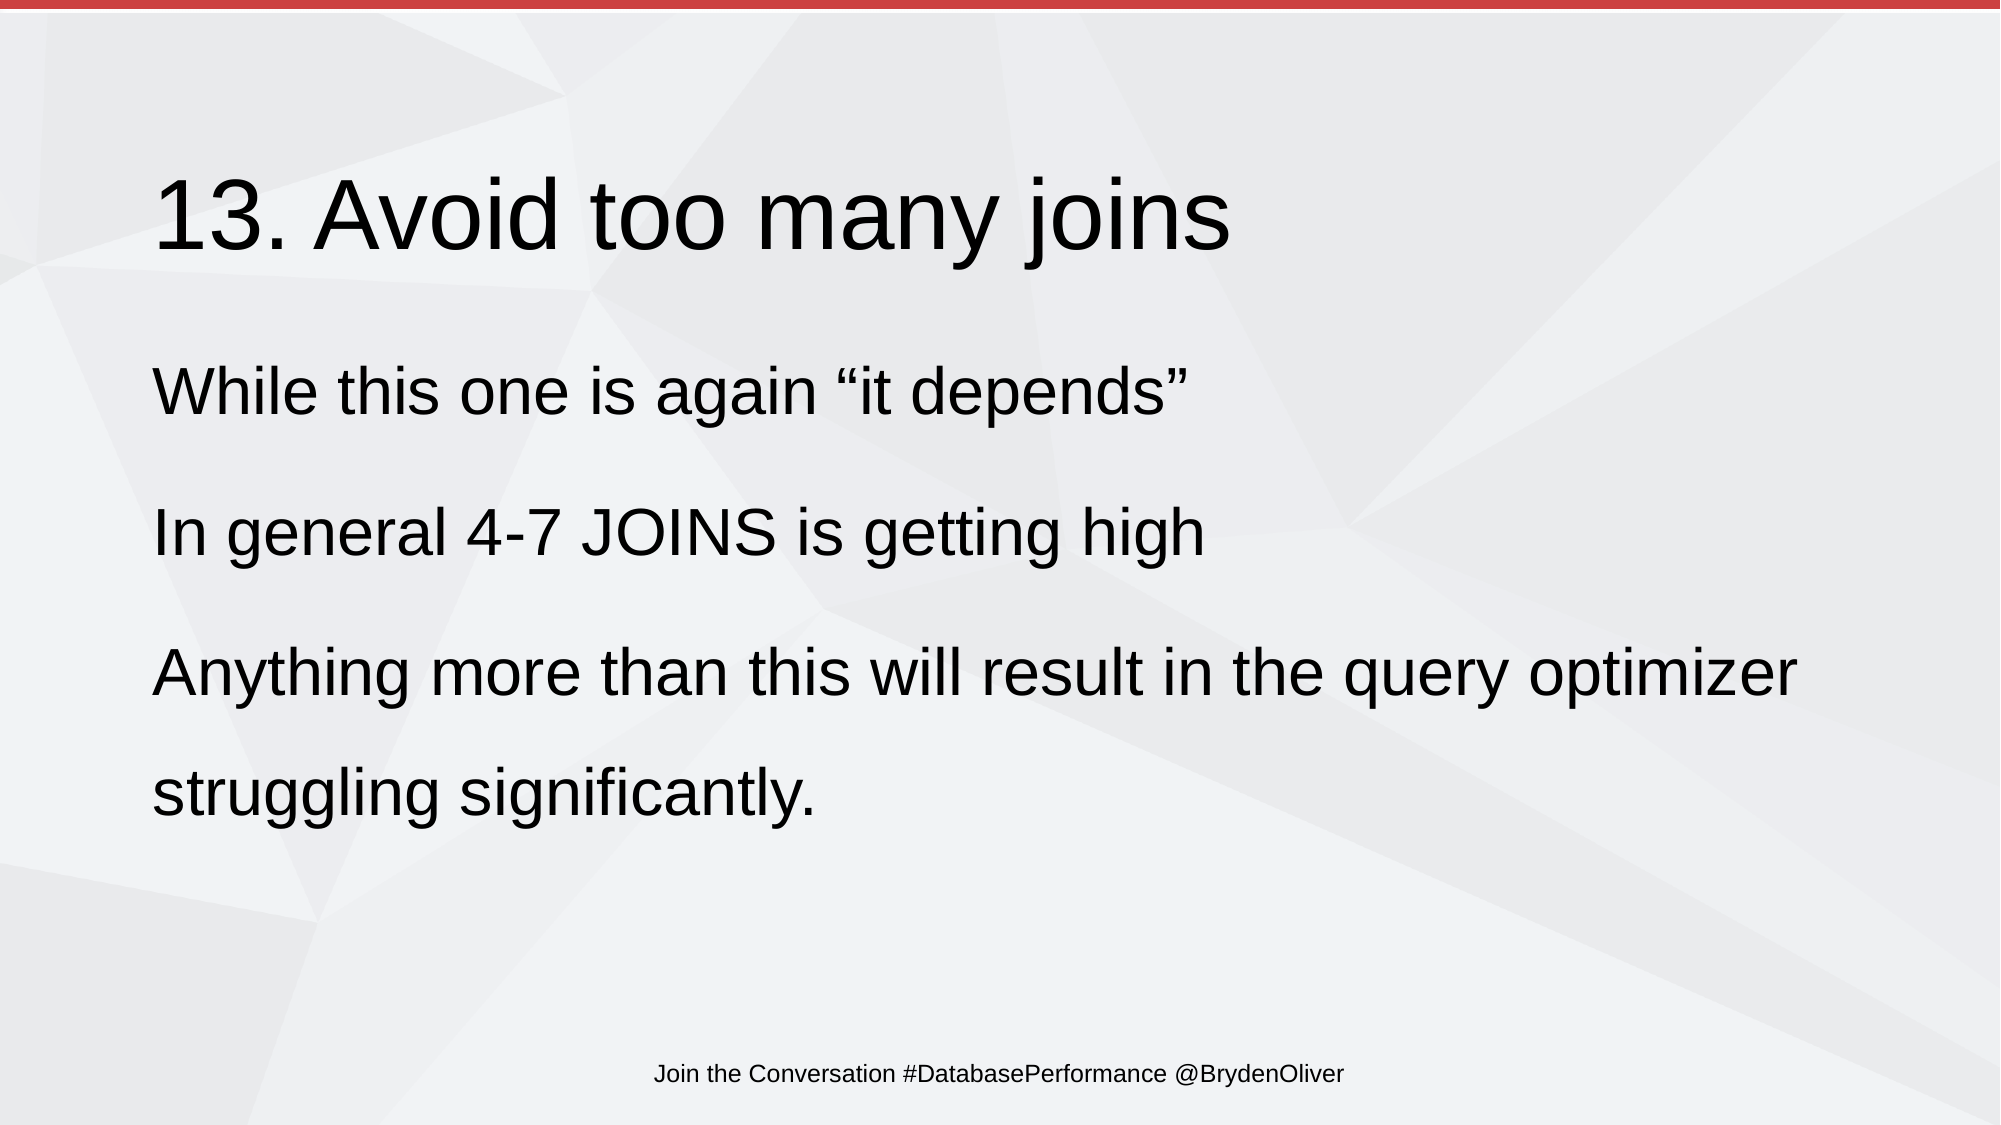

# 13. Avoid too many joins
While this one is again “it depends”
In general 4-7 JOINS is getting high
Anything more than this will result in the query optimizer struggling significantly.
Join the Conversation #DatabasePerformance @BrydenOliver